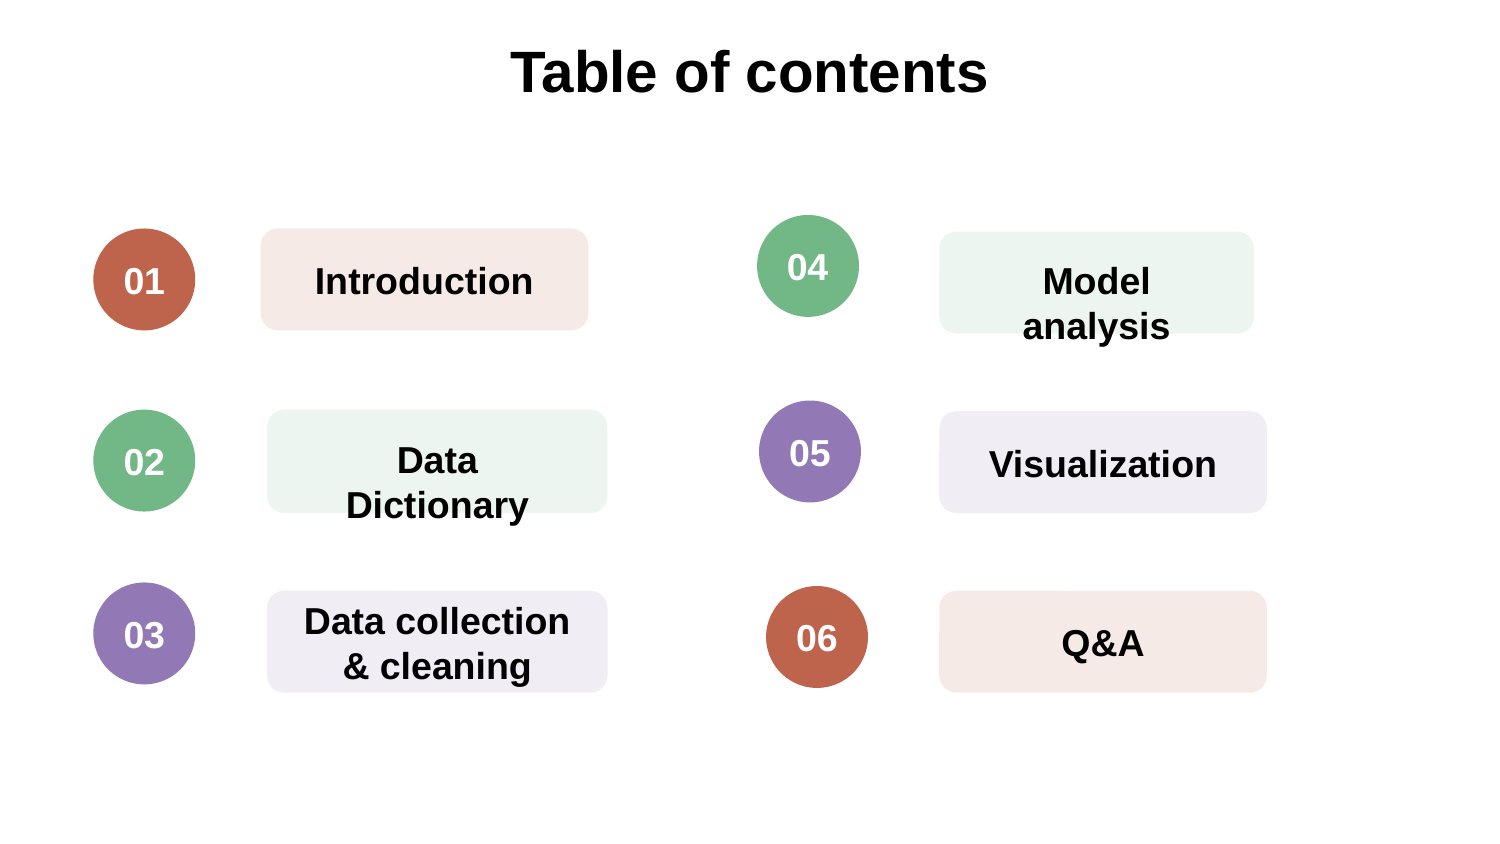

# Table of contents
04
01
Introduction

Model analysis
05
02

Visualization
Data Dictionary
03
06
Data collection & cleaning
Q&A